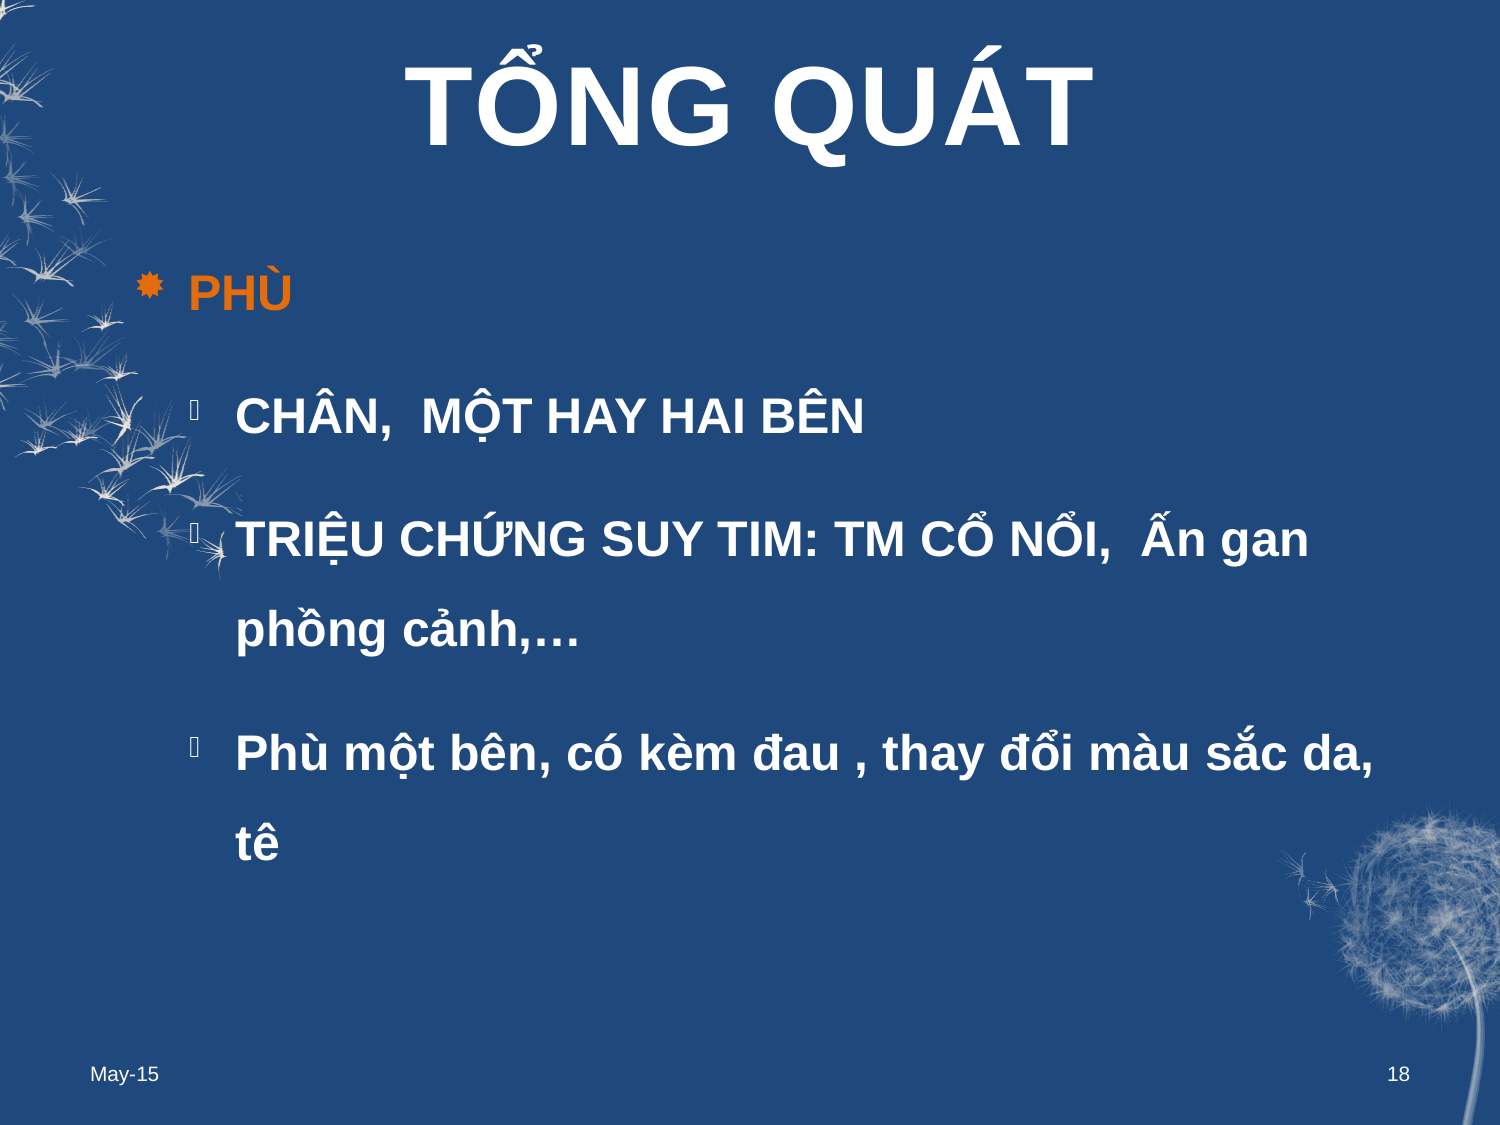

# TỔNG QUÁT
PHÙ
CHÂN,  MỘT HAY HAI BÊN
TRIỆU CHỨNG SUY TIM: TM CỔ NỔI,  Ấn gan phồng cảnh,…
Phù một bên, có kèm đau , thay đổi màu sắc da, tê

May-15
18